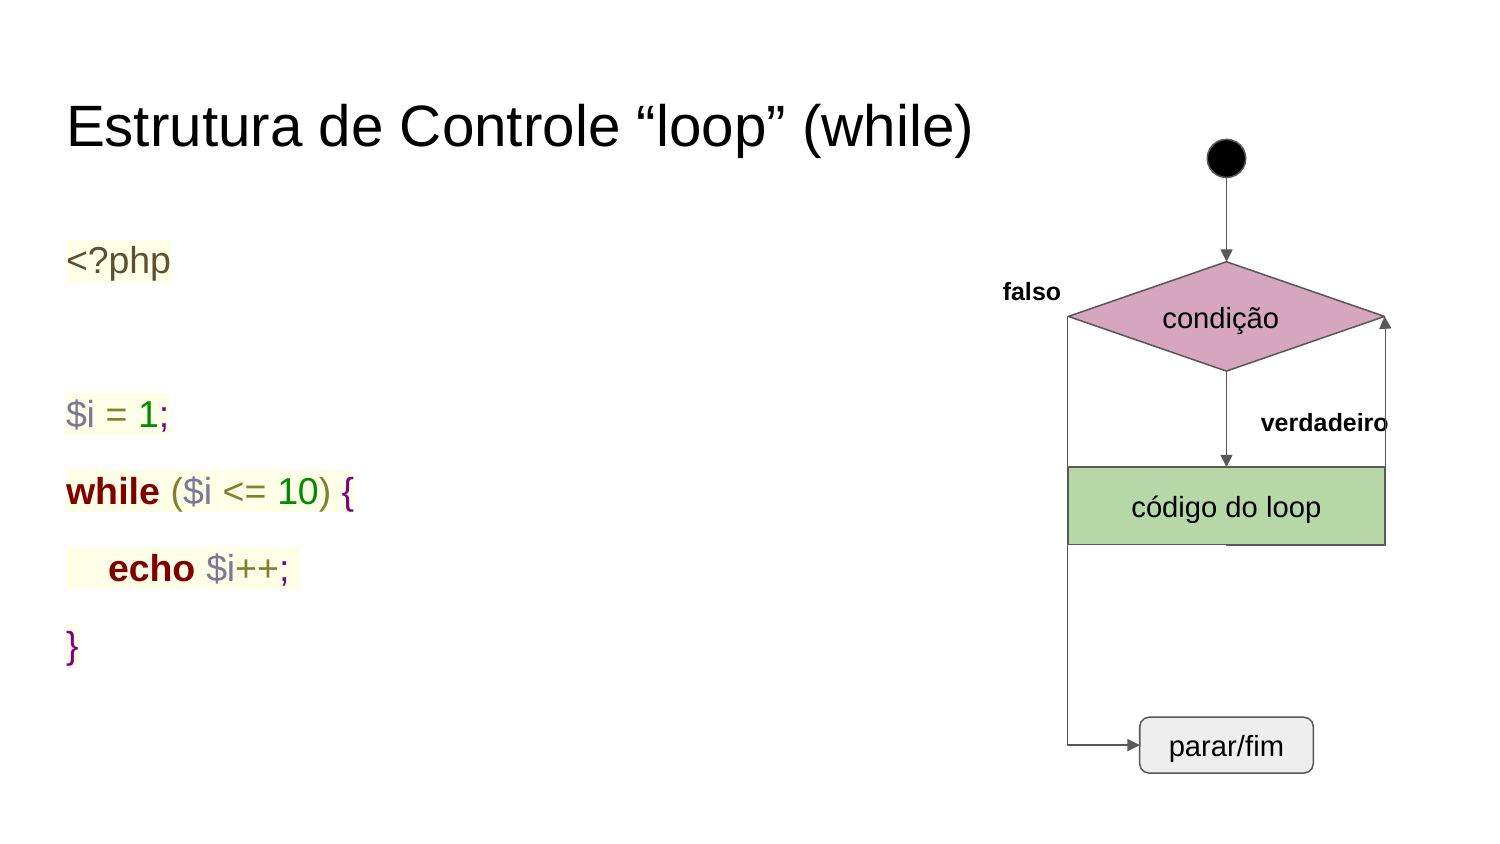

# Estrutura de Controle “loop” (while)

<?php
$i = 1;
while ($i <= 10) {
    echo $i++;
}

falso
condição
verdadeiro
código do loop
parar/fim